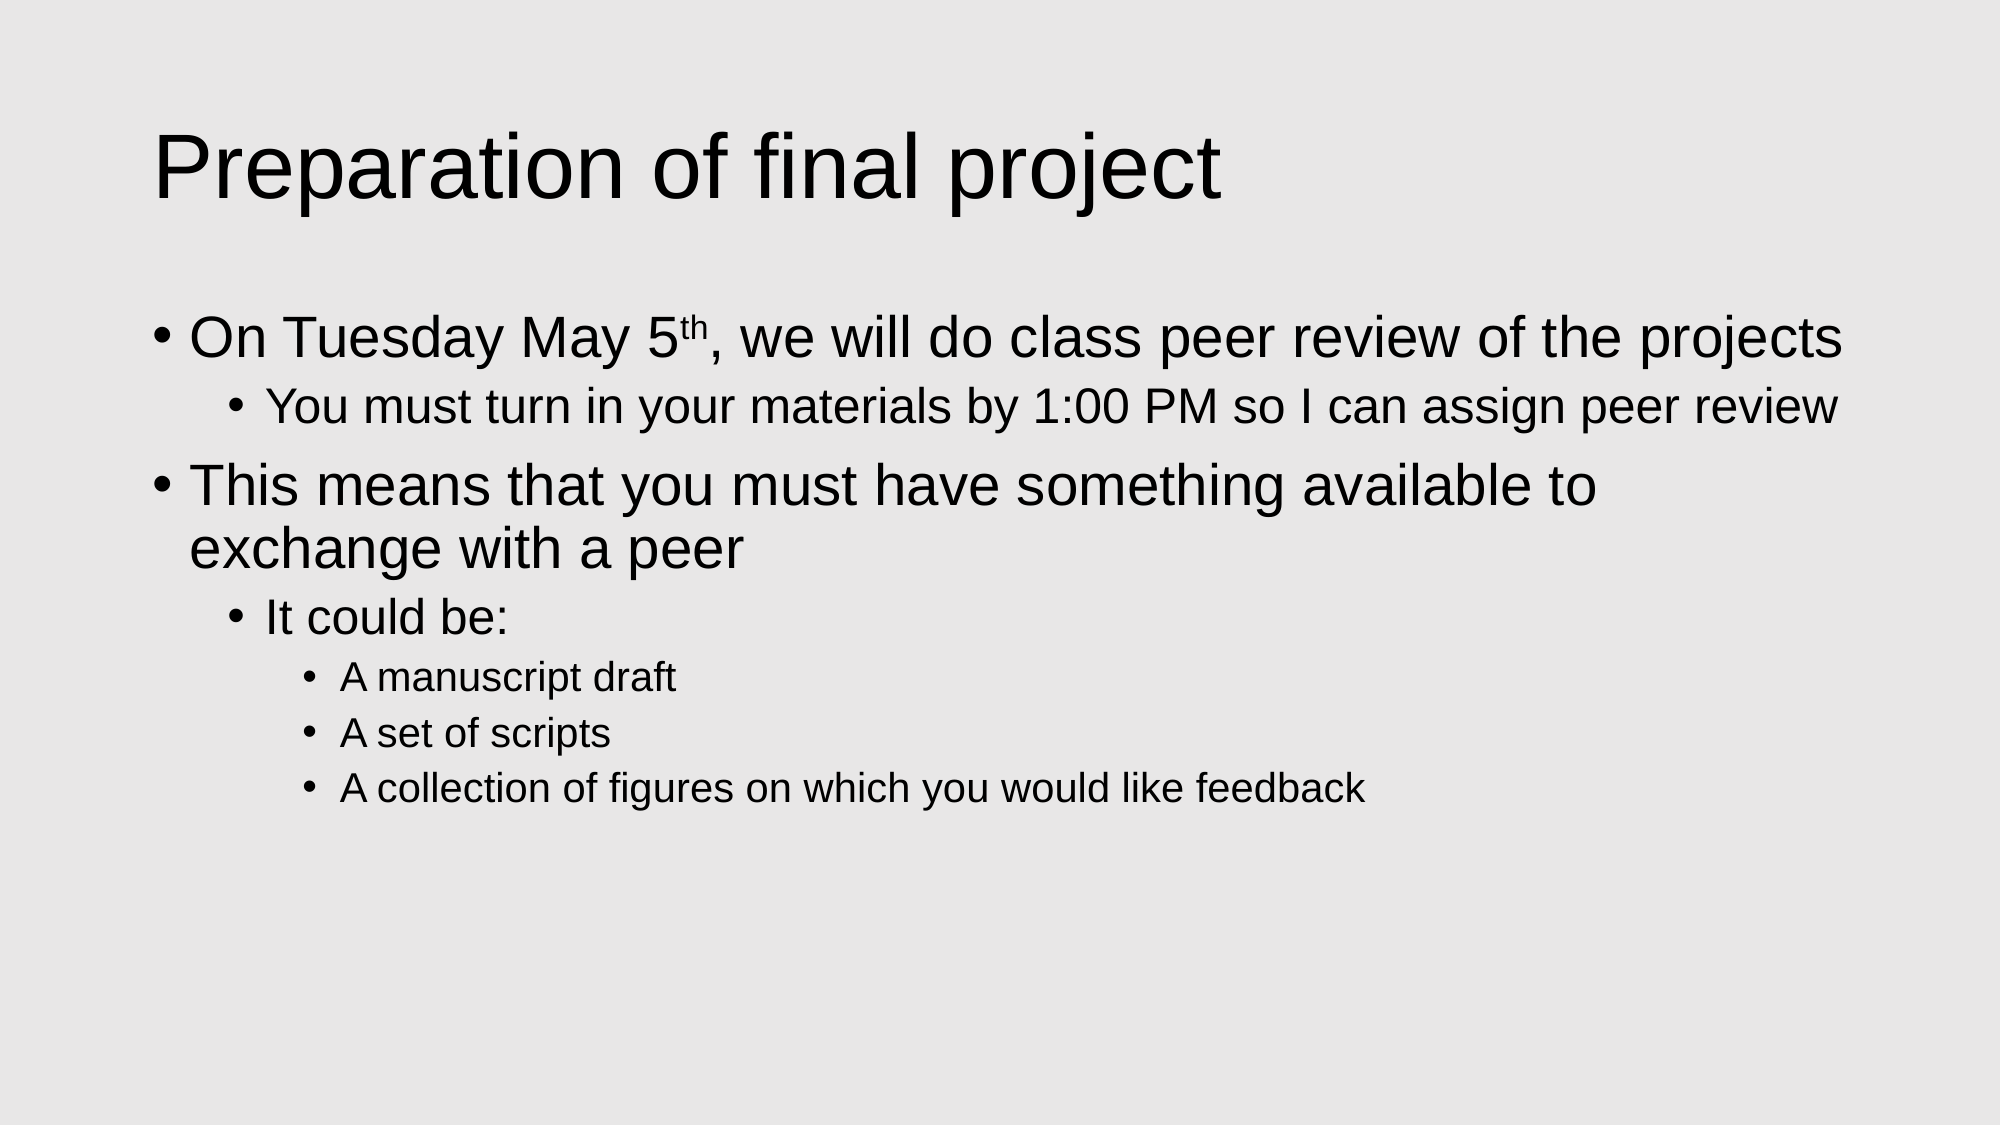

# Preparation of final project
On Tuesday May 5th, we will do class peer review of the projects
You must turn in your materials by 1:00 PM so I can assign peer review
This means that you must have something available to exchange with a peer
It could be:
A manuscript draft
A set of scripts
A collection of figures on which you would like feedback